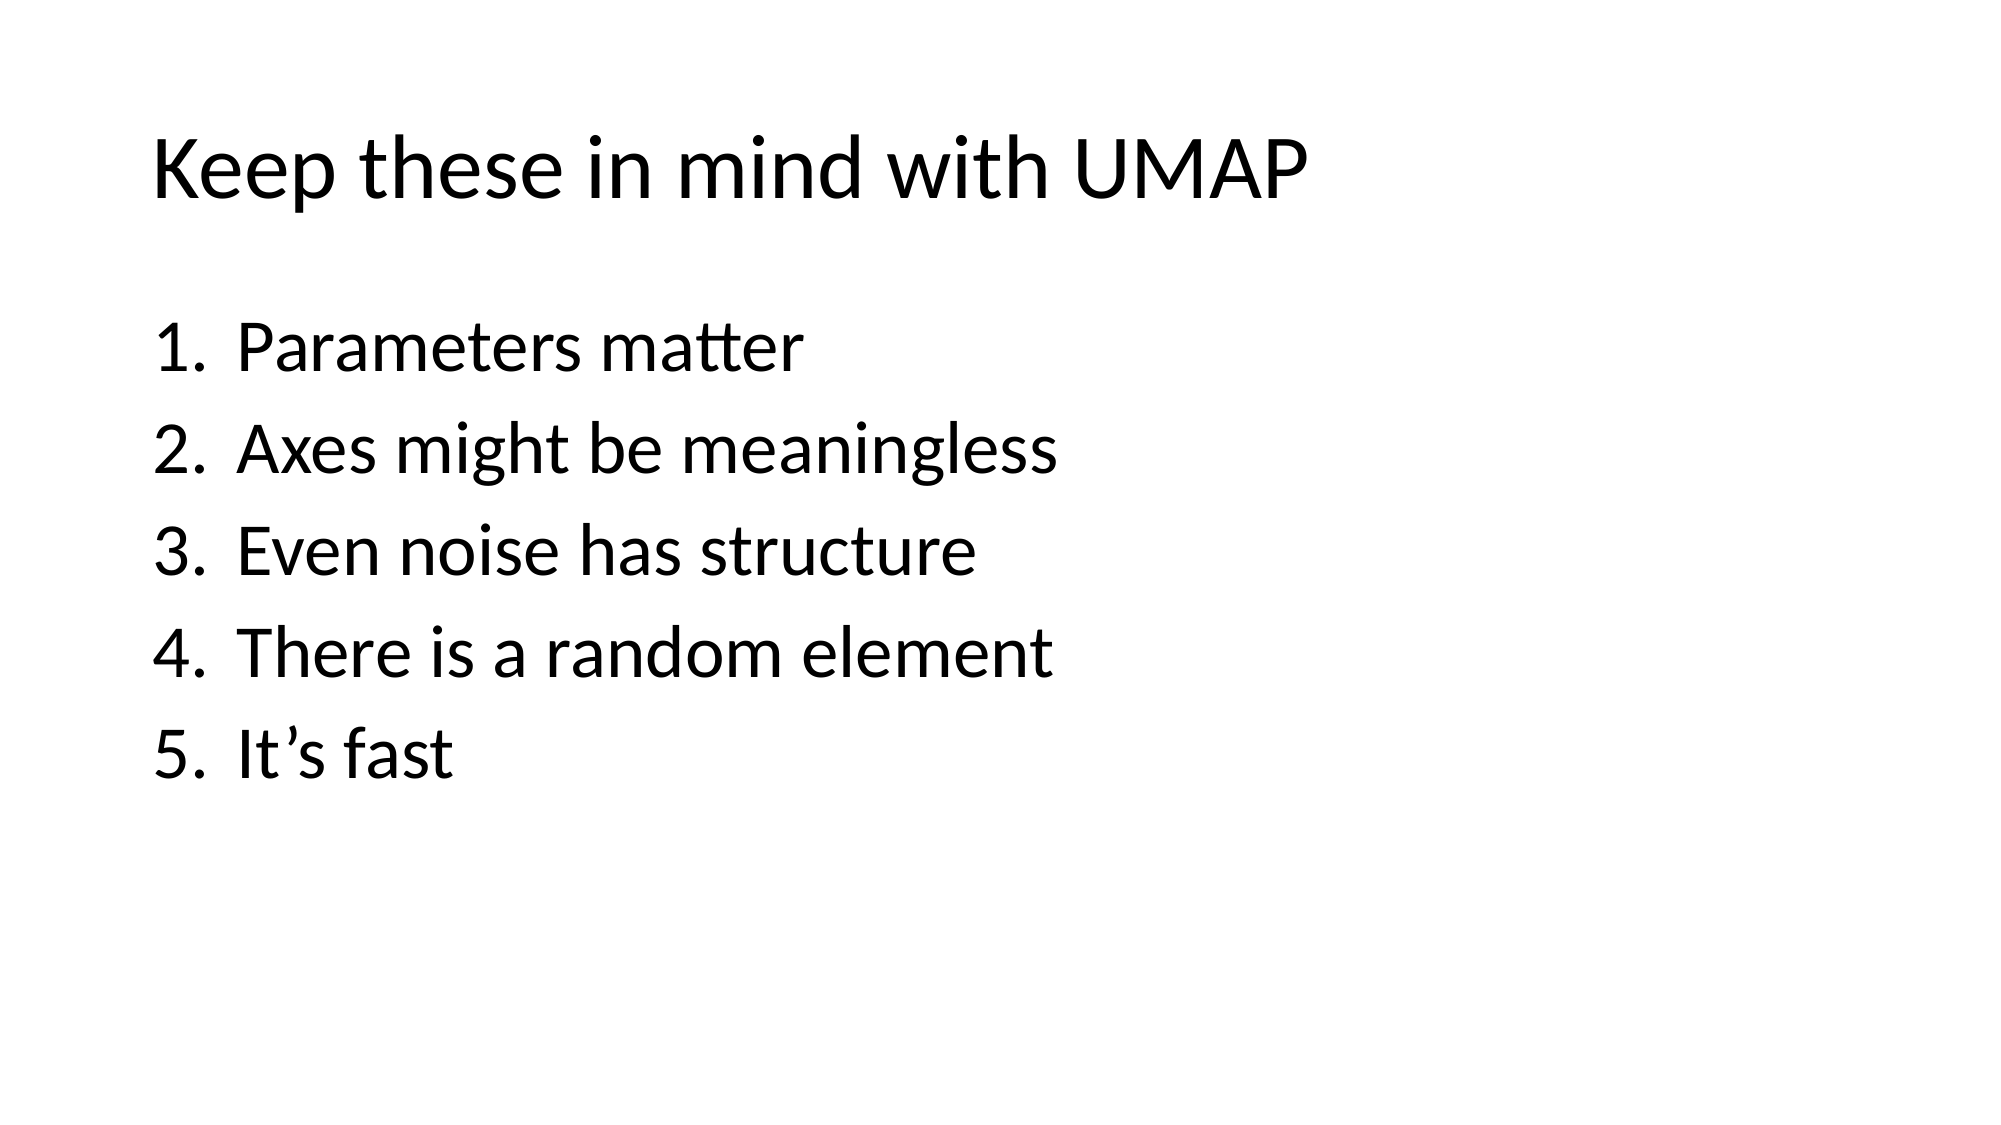

# Keep these in mind with UMAP
Parameters matter
Axes might be meaningless
Even noise has structure
There is a random element
It’s fast